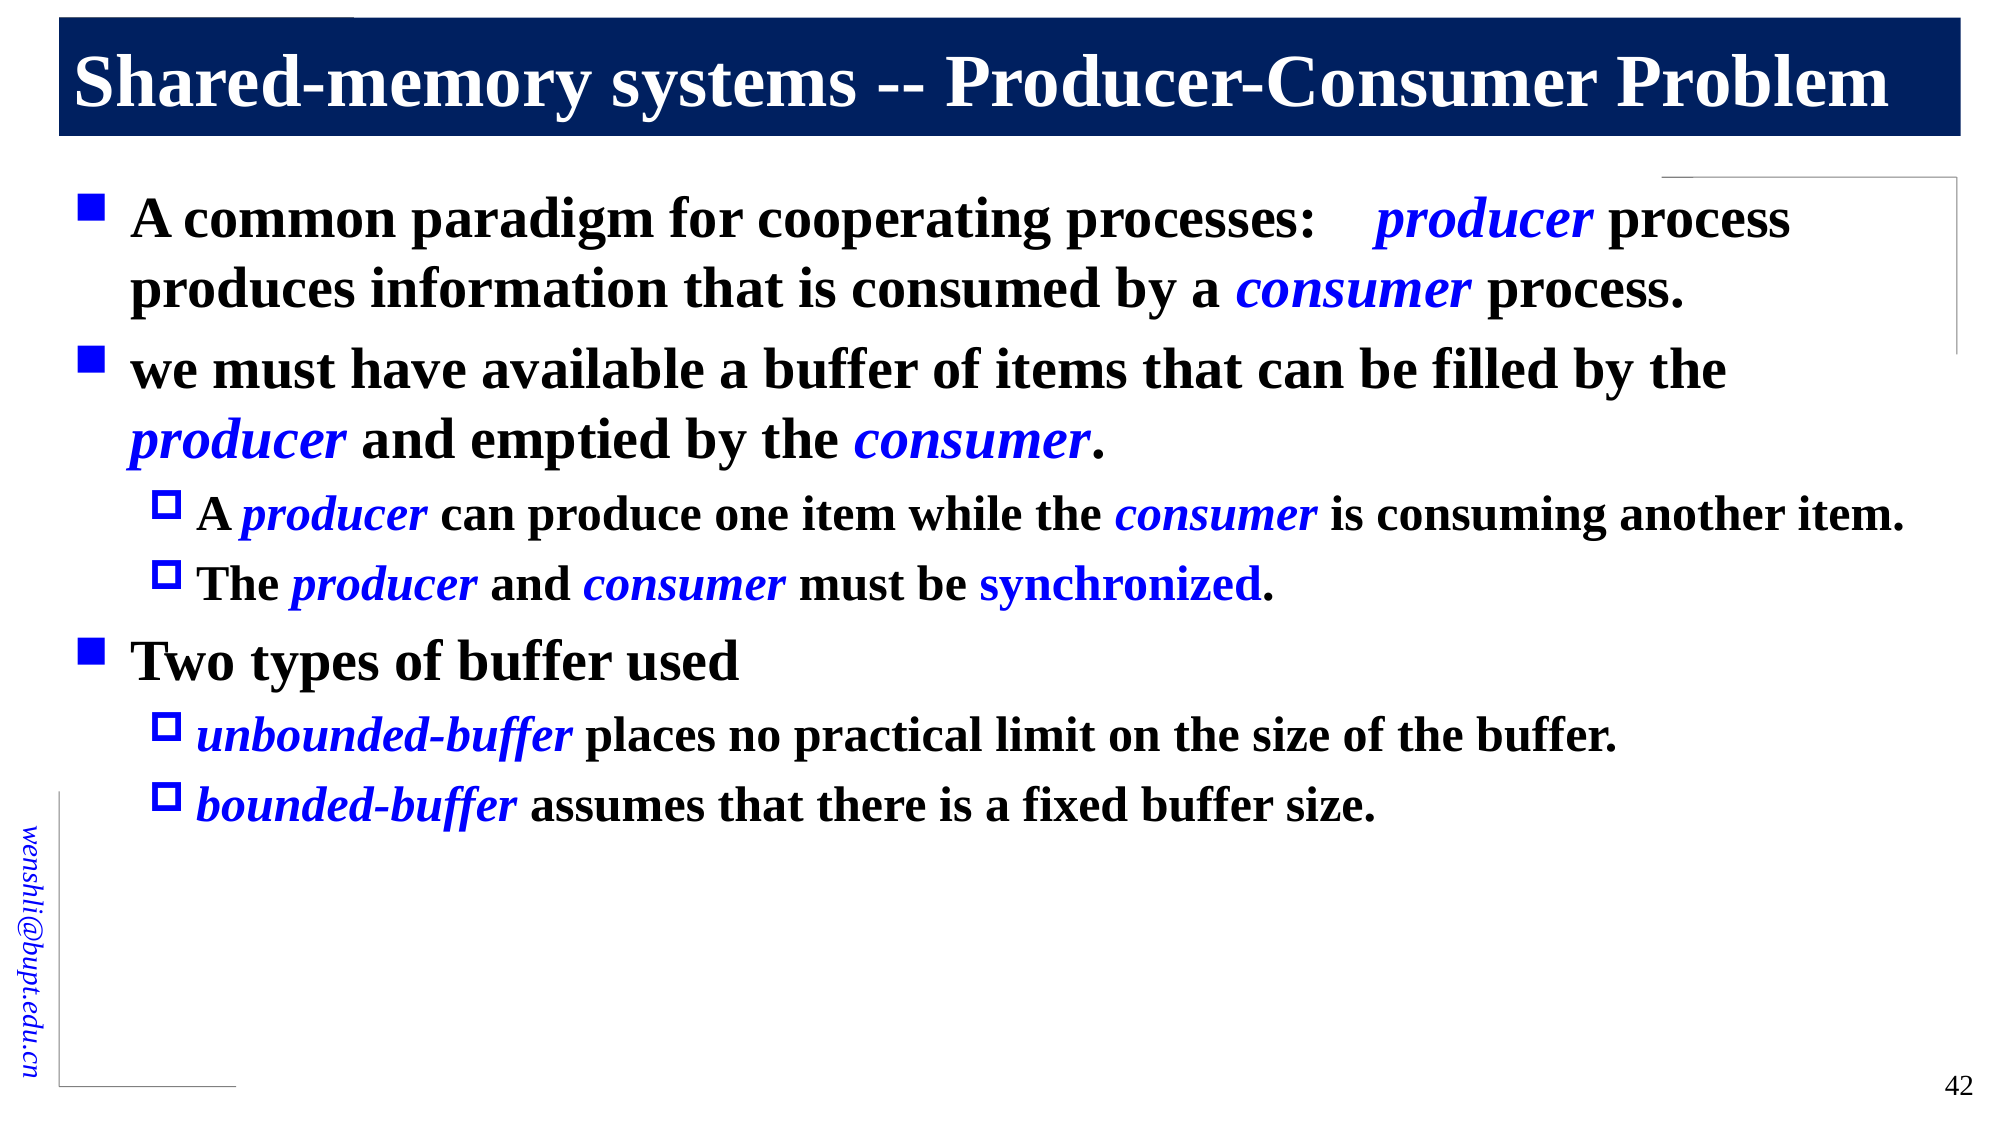

# Shared-memory systems -- Producer-Consumer Problem
A common paradigm for cooperating processes:    producer process produces information that is consumed by a consumer process.
we must have available a buffer of items that can be filled by the producer and emptied by the consumer.
A producer can produce one item while the consumer is consuming another item.
The producer and consumer must be synchronized.
Two types of buffer used
unbounded-buffer places no practical limit on the size of the buffer.
bounded-buffer assumes that there is a fixed buffer size.
42